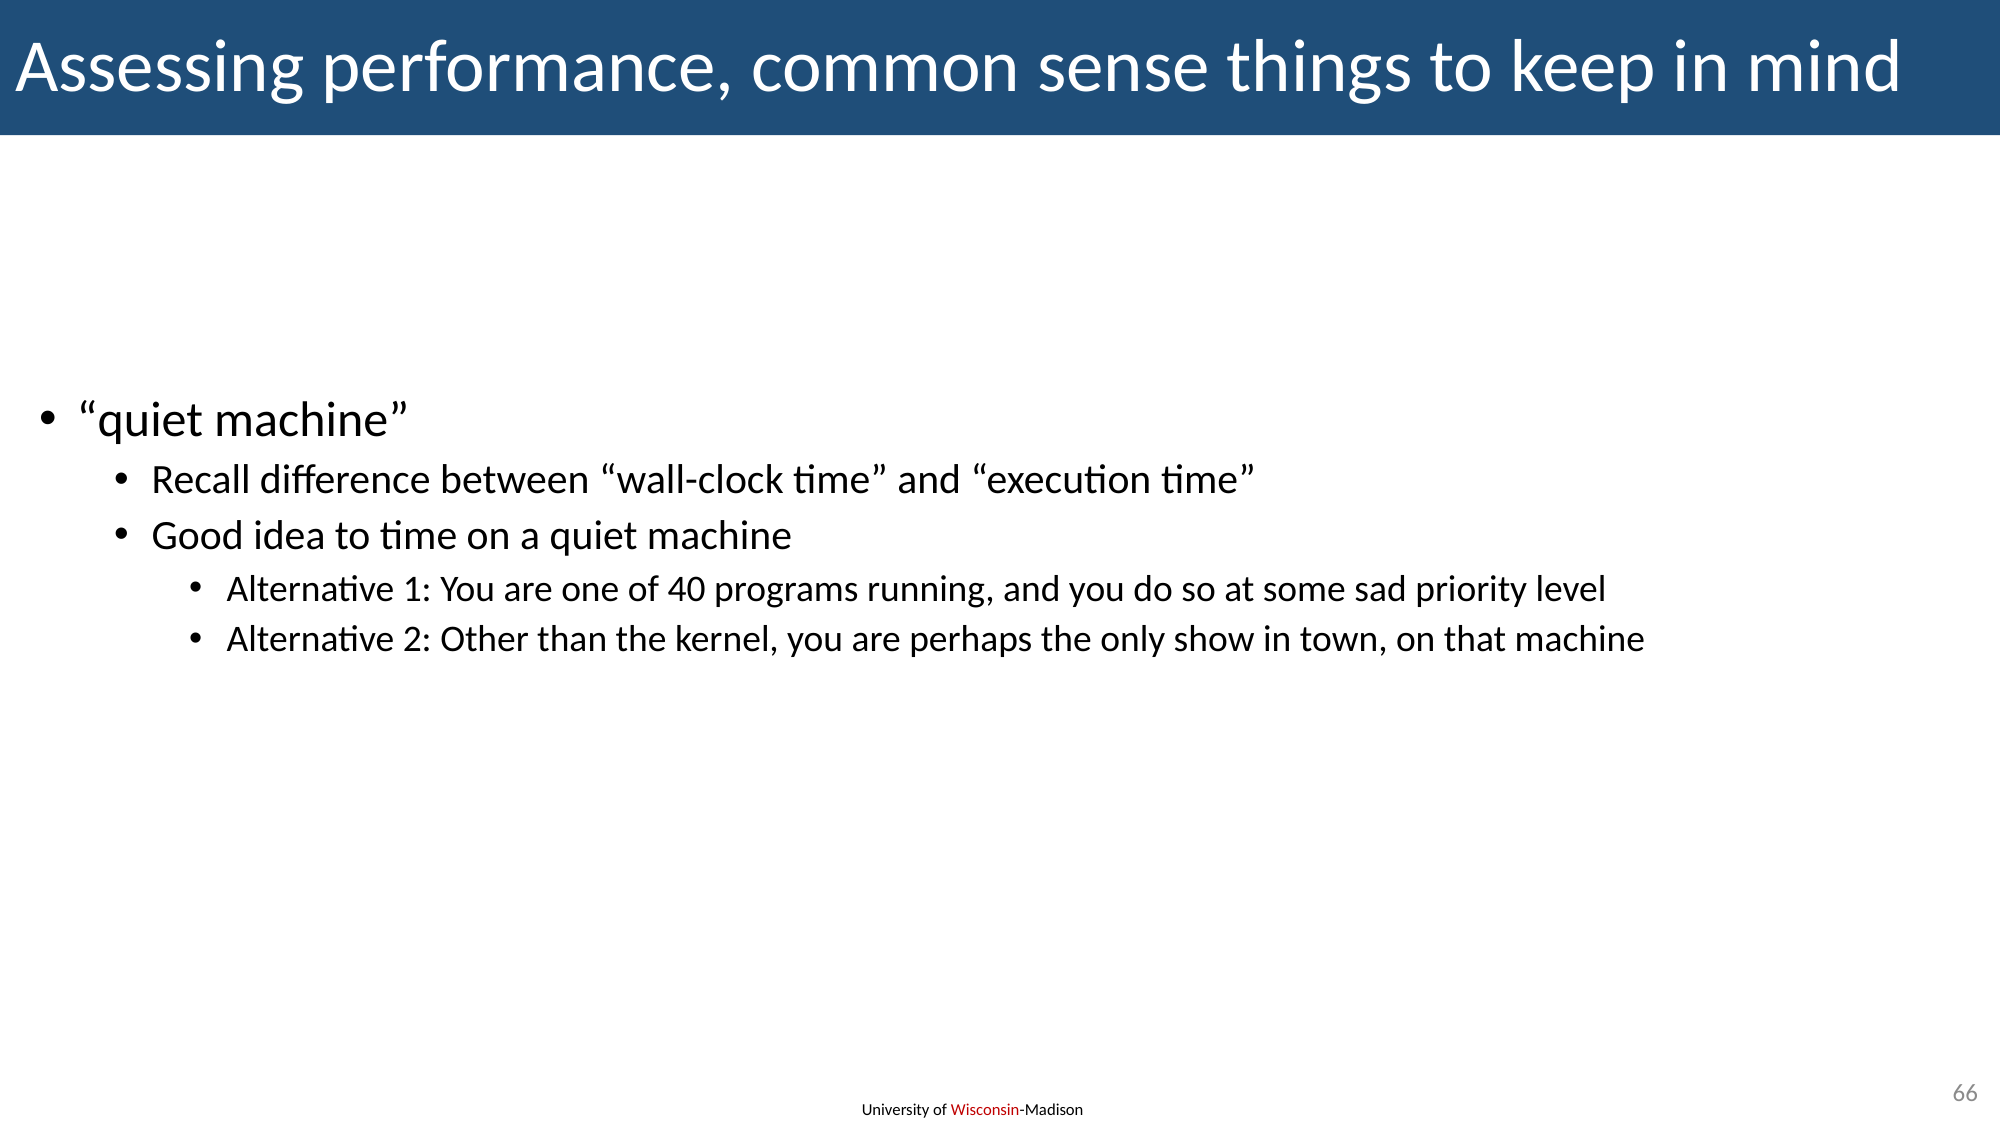

# Assessing performance, common sense things to keep in mind

“quiet machine”
Recall difference between “wall-clock time” and “execution time”
Good idea to time on a quiet machine
Alternative 1: You are one of 40 programs running, and you do so at some sad priority level
Alternative 2: Other than the kernel, you are perhaps the only show in town, on that machine

66